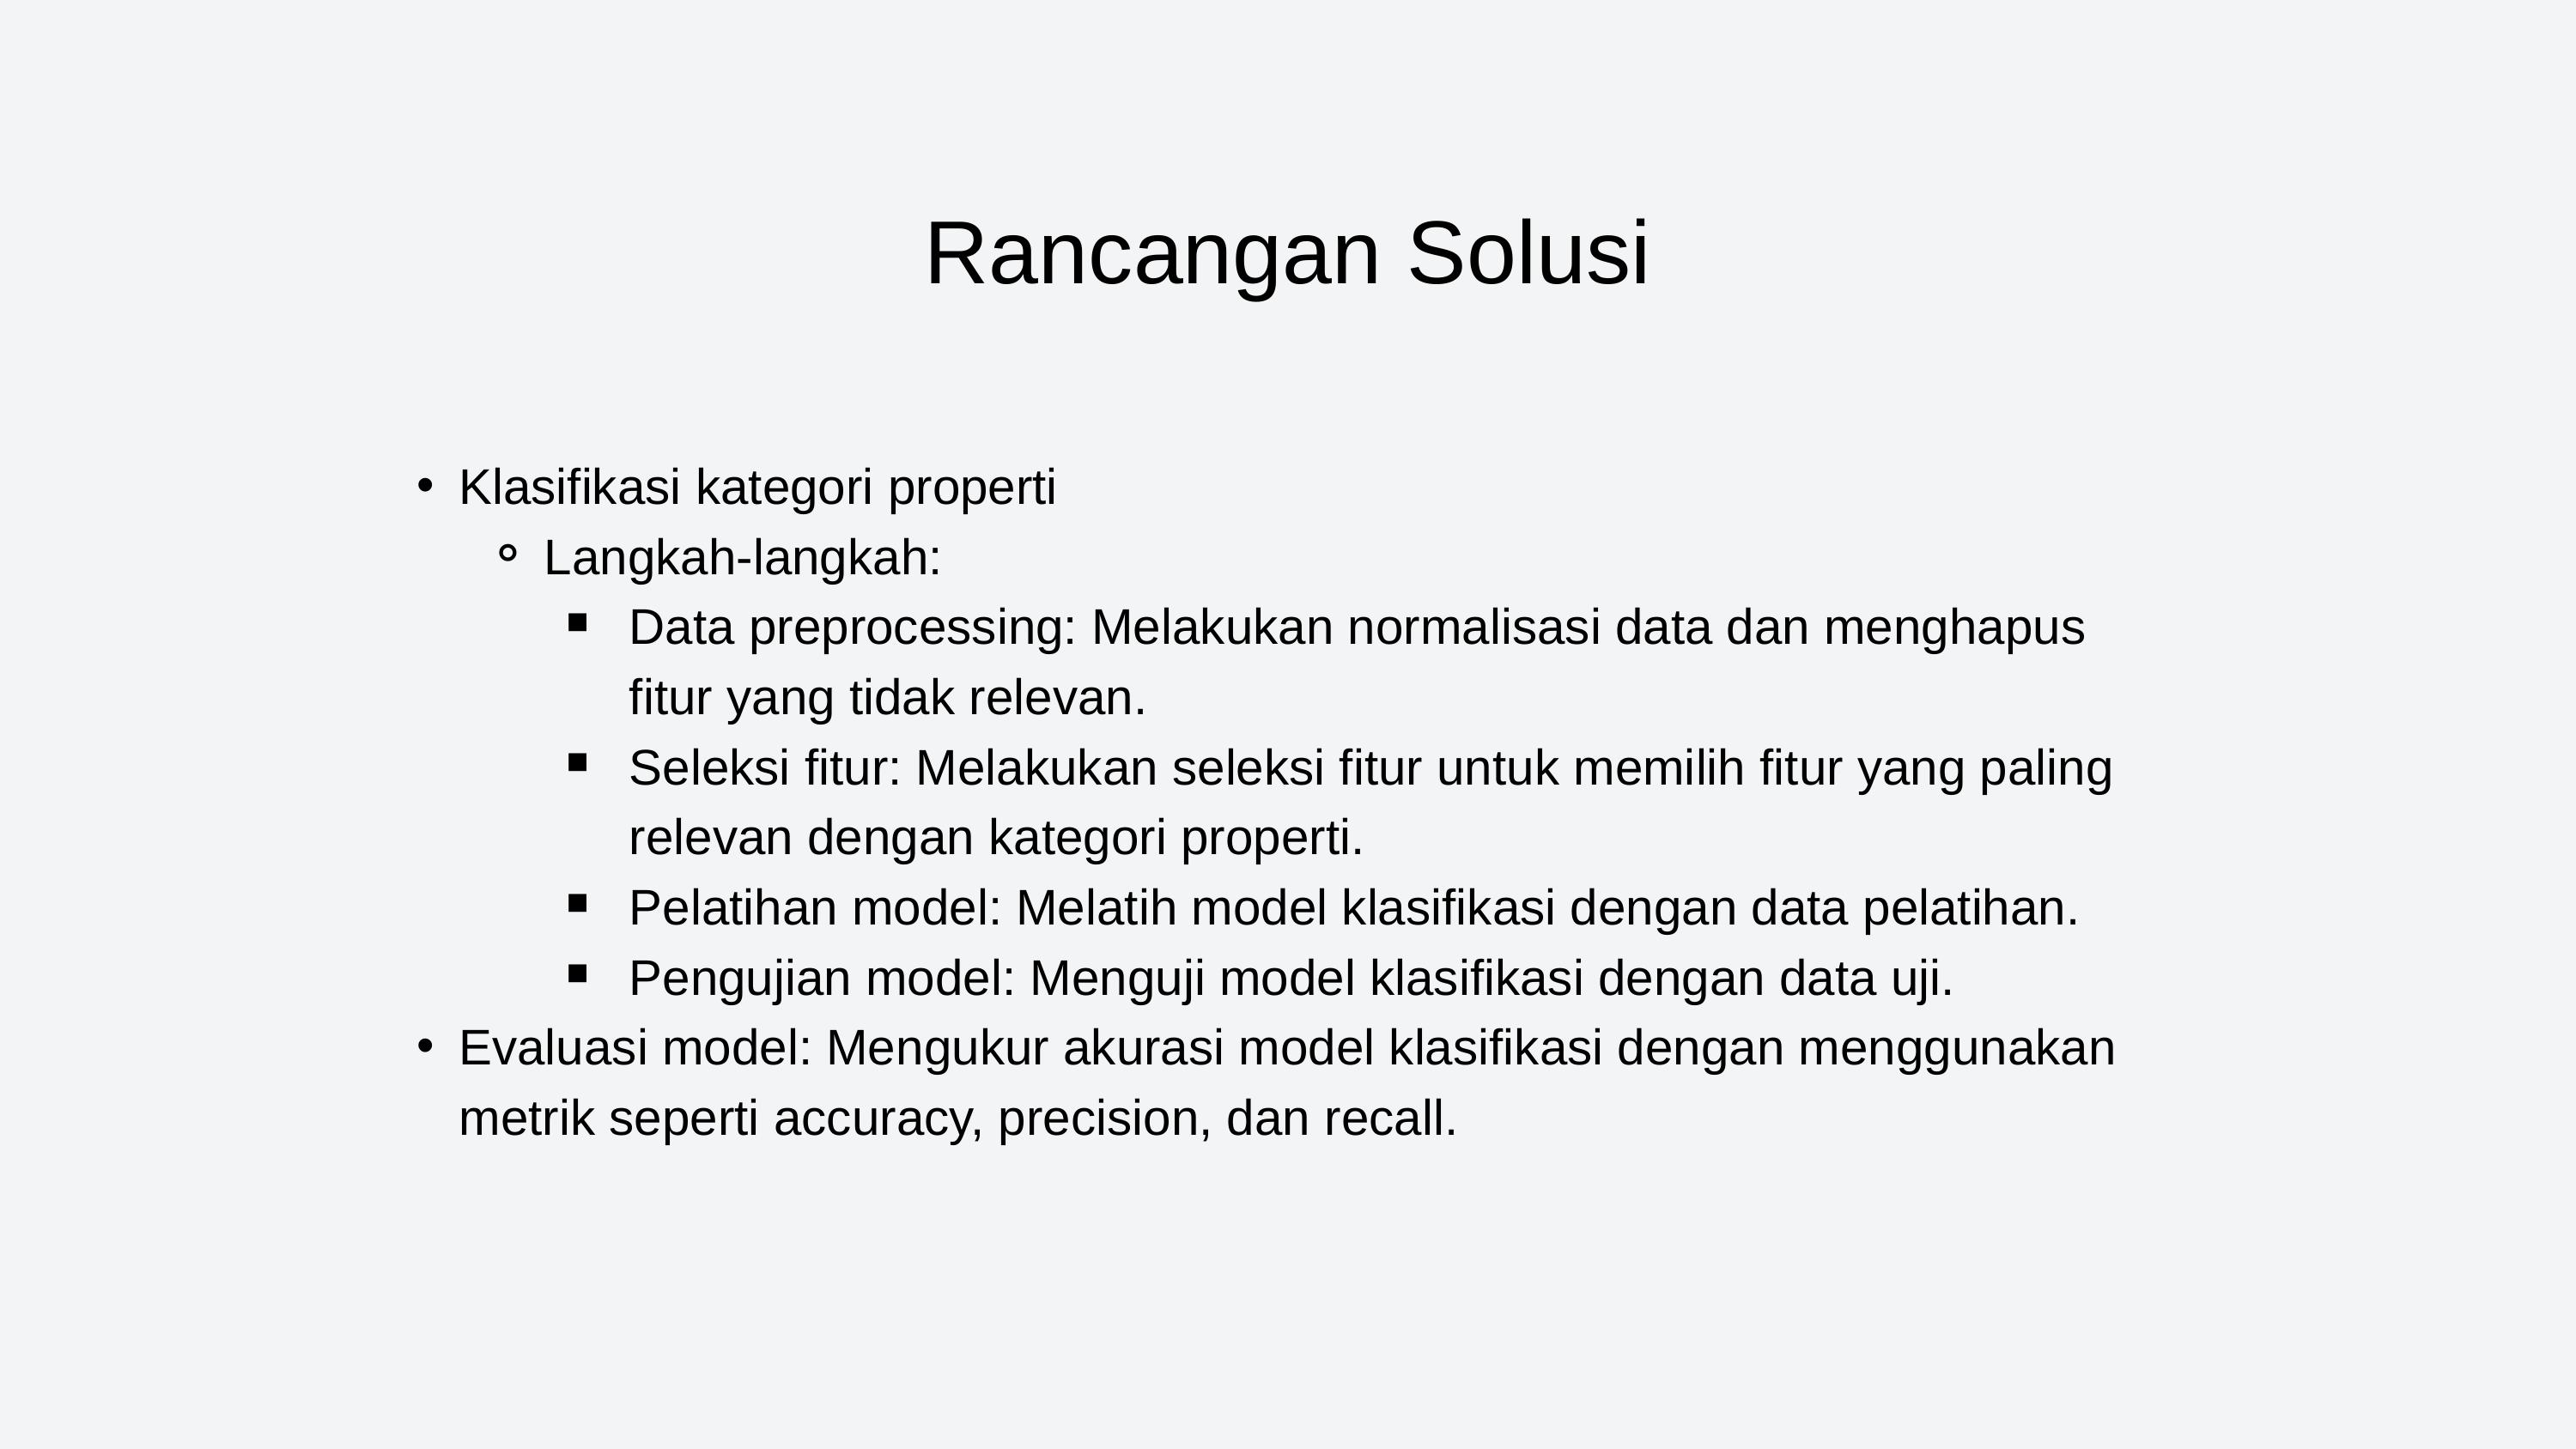

Rancangan Solusi
Klasifikasi kategori properti
Langkah-langkah:
Data preprocessing: Melakukan normalisasi data dan menghapus fitur yang tidak relevan.
Seleksi fitur: Melakukan seleksi fitur untuk memilih fitur yang paling relevan dengan kategori properti.
Pelatihan model: Melatih model klasifikasi dengan data pelatihan.
Pengujian model: Menguji model klasifikasi dengan data uji.
Evaluasi model: Mengukur akurasi model klasifikasi dengan menggunakan metrik seperti accuracy, precision, dan recall.